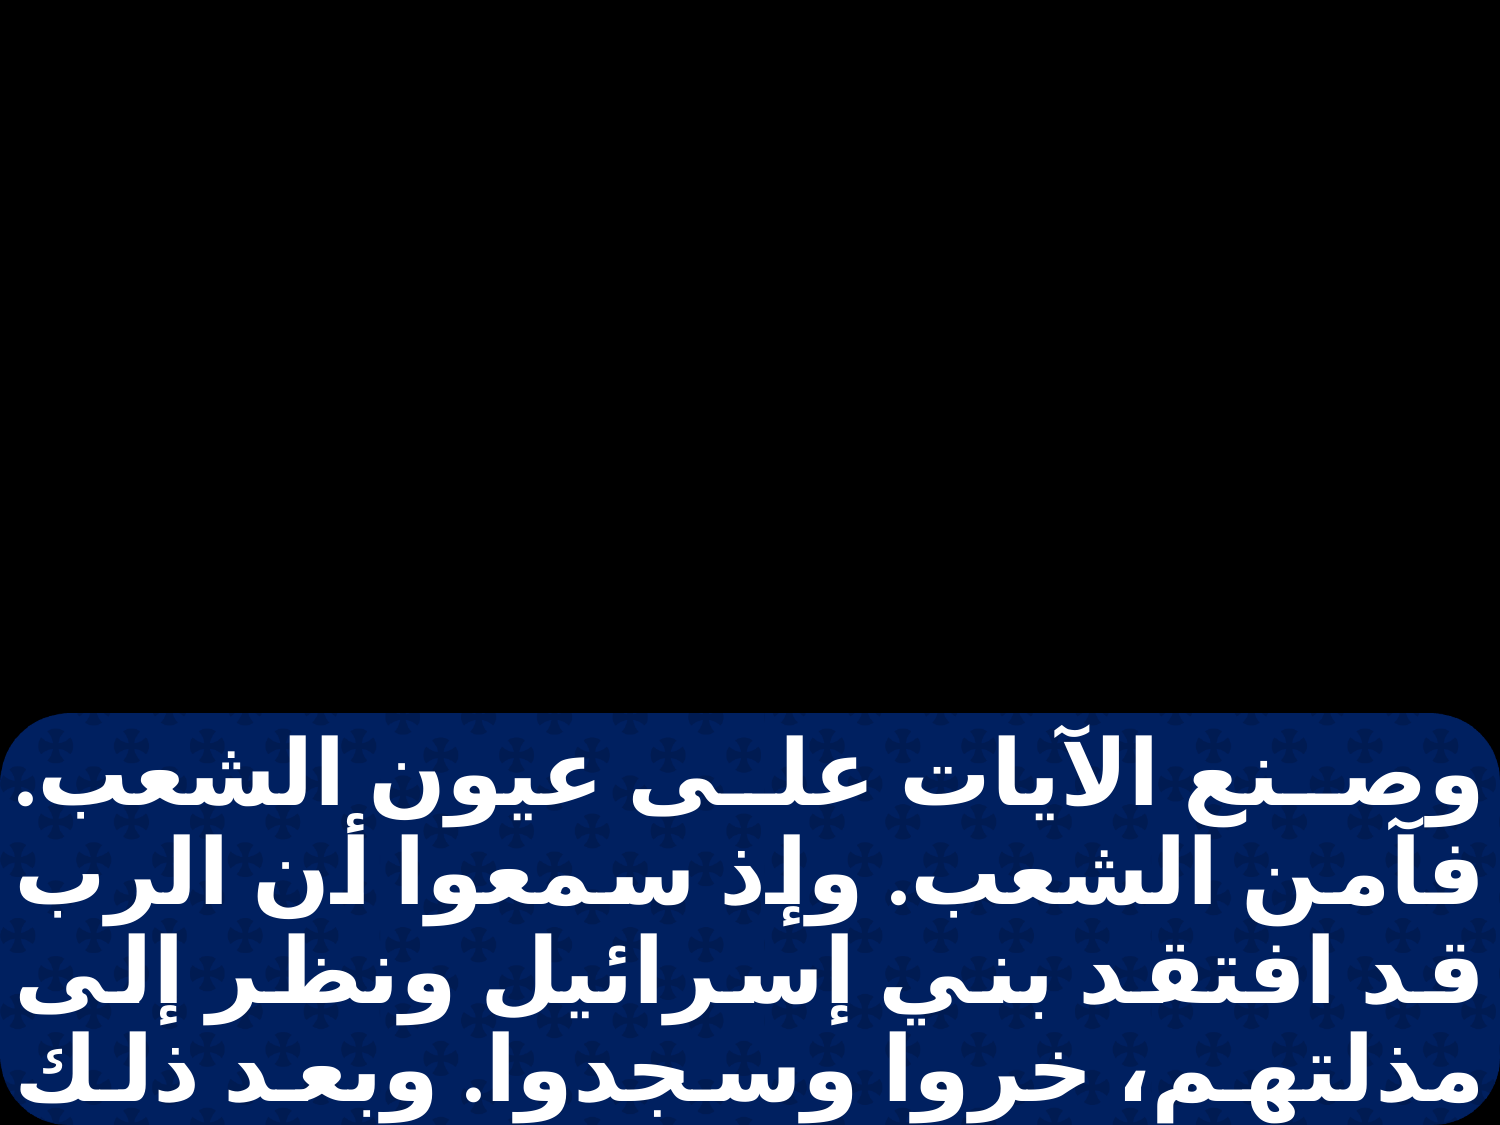

وصنع الآيات على عيون الشعب. فآمن الشعب. وإذ سمعوا أن الرب قد افتقد بني إسرائيل ونظر إلى مذلتهم، خروا وسجدوا. وبعد ذلك دخل موسى وهارون وقالا لفرعون: "هكذا قال الرب إله